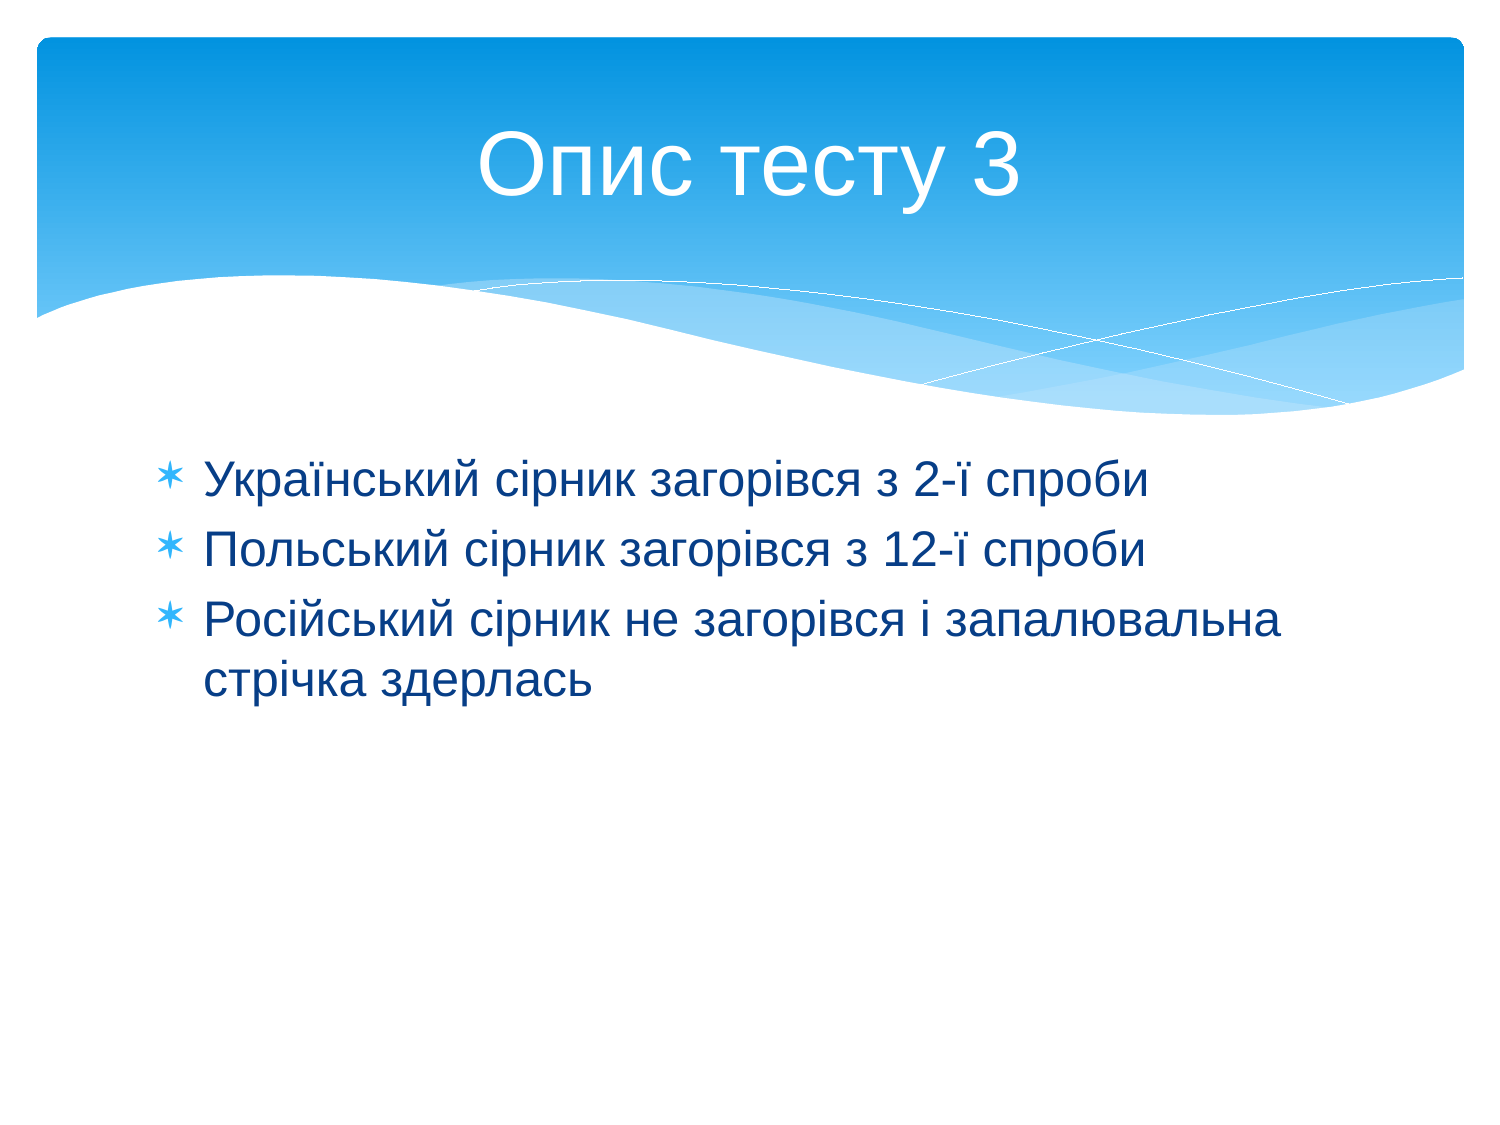

# Опис тесту 3
Український сірник загорівся з 2-ї спроби
Польський сірник загорівся з 12-ї спроби
Російський сірник не загорівся і запалювальна стрічка здерлась